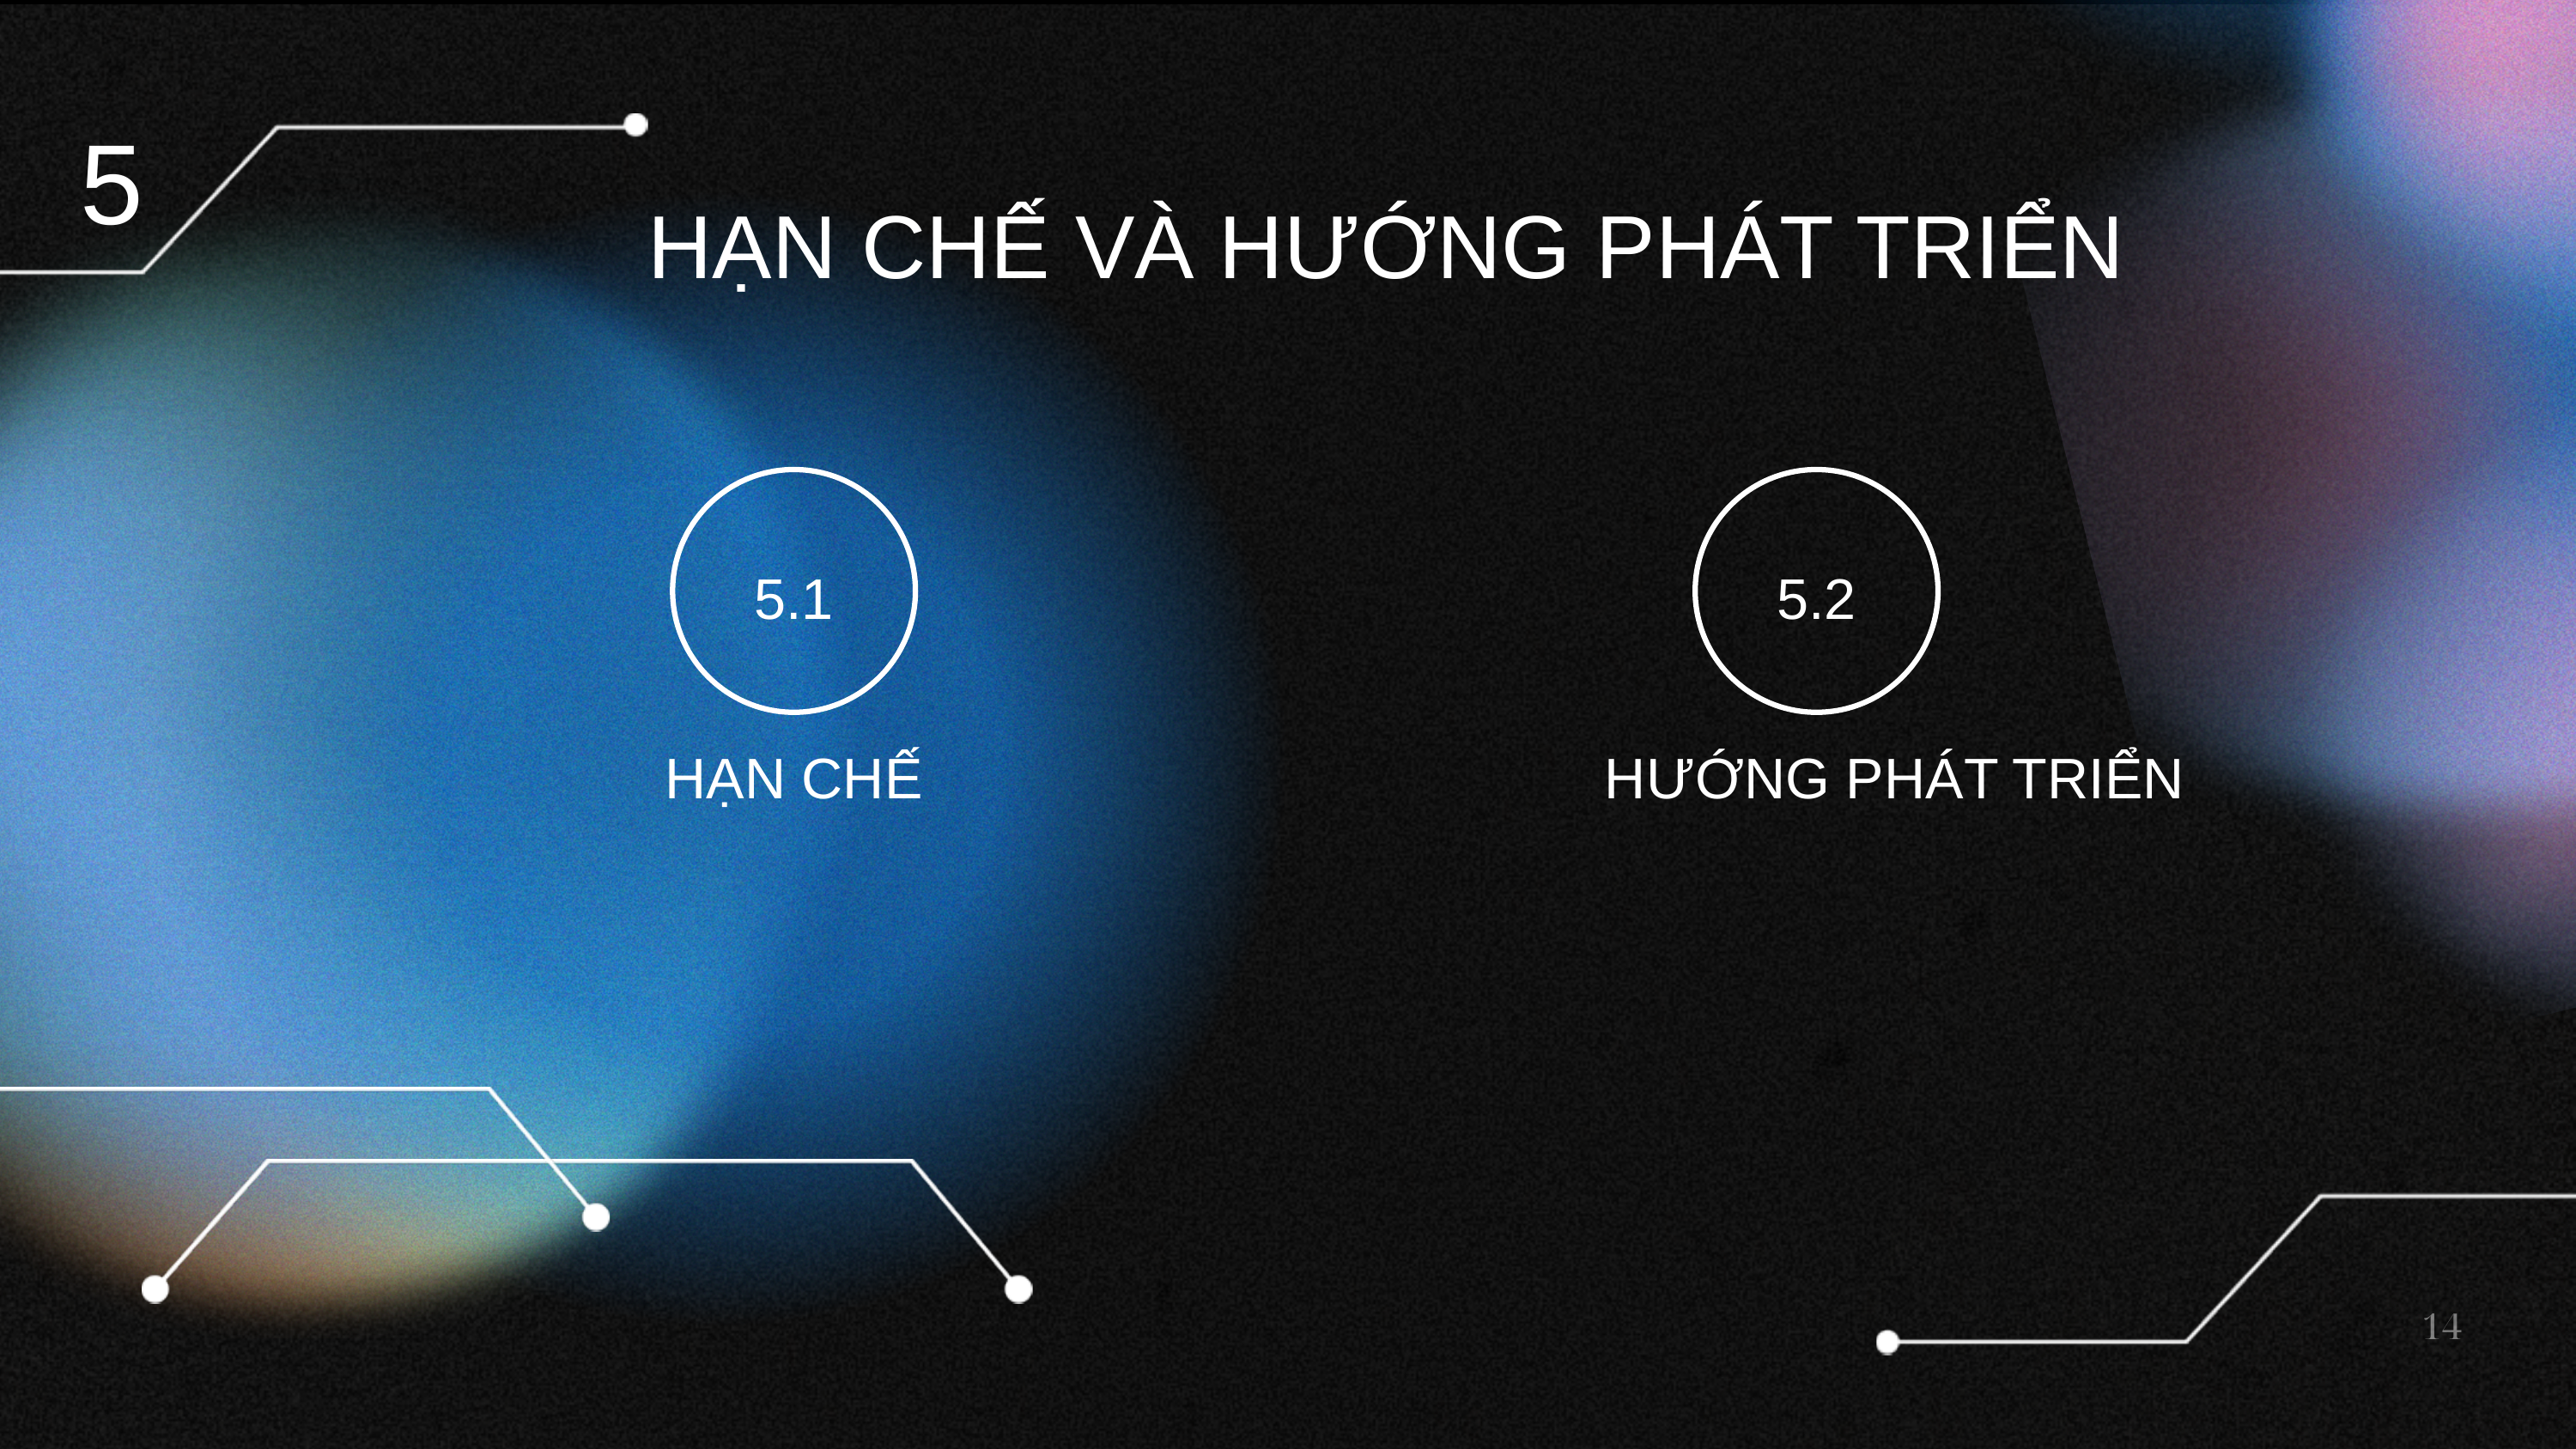

5

HẠN CHẾ VÀ HƯỚNG PHÁT TRIỂN

5.1
5.2
HẠN CHẾ
HƯỚNG PHÁT TRIỂN

14